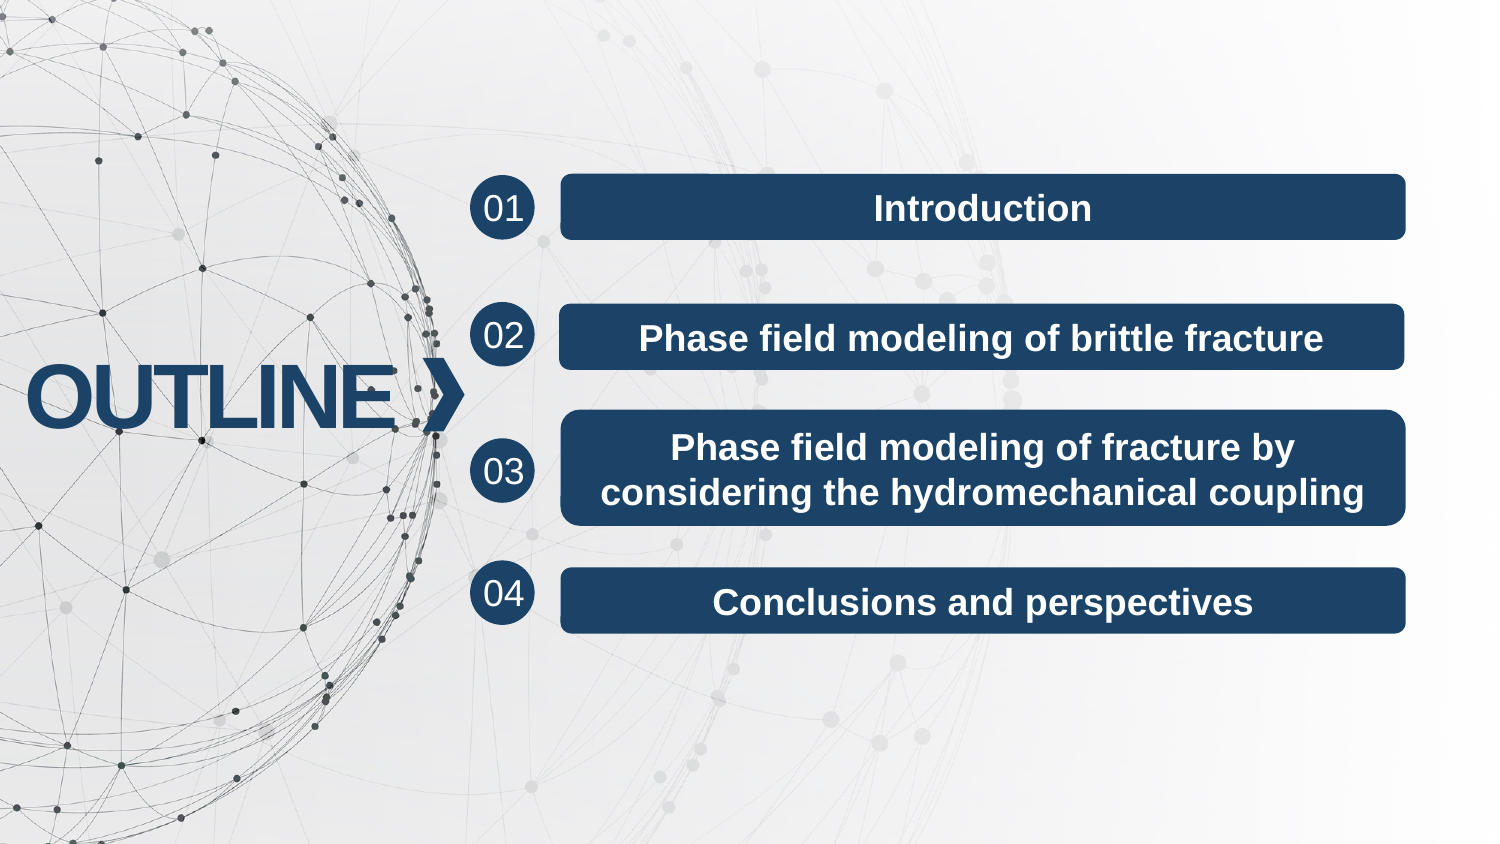

Introduction

01
Phase field modeling of brittle fracture

02
OUTLINE

Phase field modeling of fracture by considering the hydromechanical coupling

03
Conclusions and perspectives

04